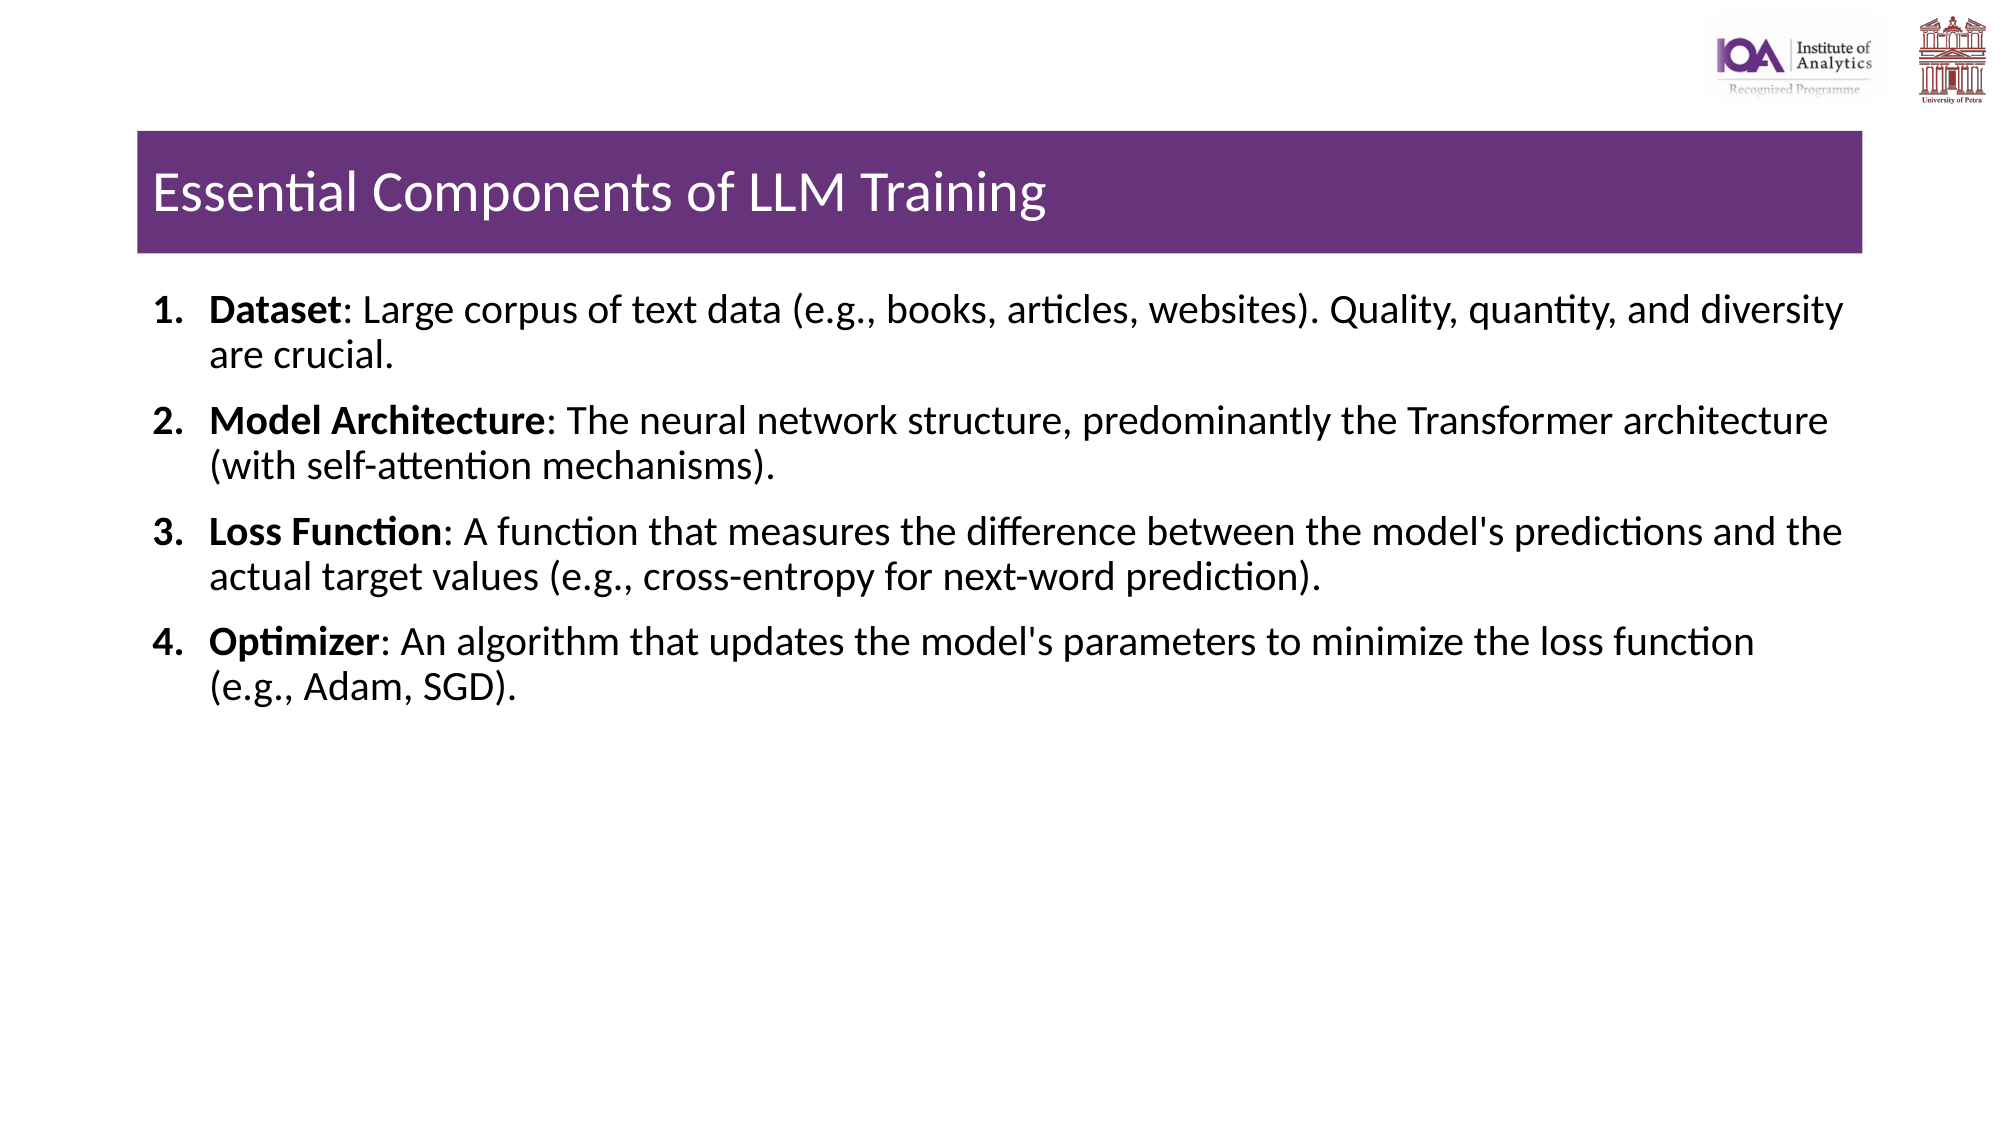

# Essential Components of LLM Training
Dataset: Large corpus of text data (e.g., books, articles, websites). Quality, quantity, and diversity are crucial.
Model Architecture: The neural network structure, predominantly the Transformer architecture (with self-attention mechanisms).
Loss Function: A function that measures the difference between the model's predictions and the actual target values (e.g., cross-entropy for next-word prediction).
Optimizer: An algorithm that updates the model's parameters to minimize the loss function (e.g., Adam, SGD).